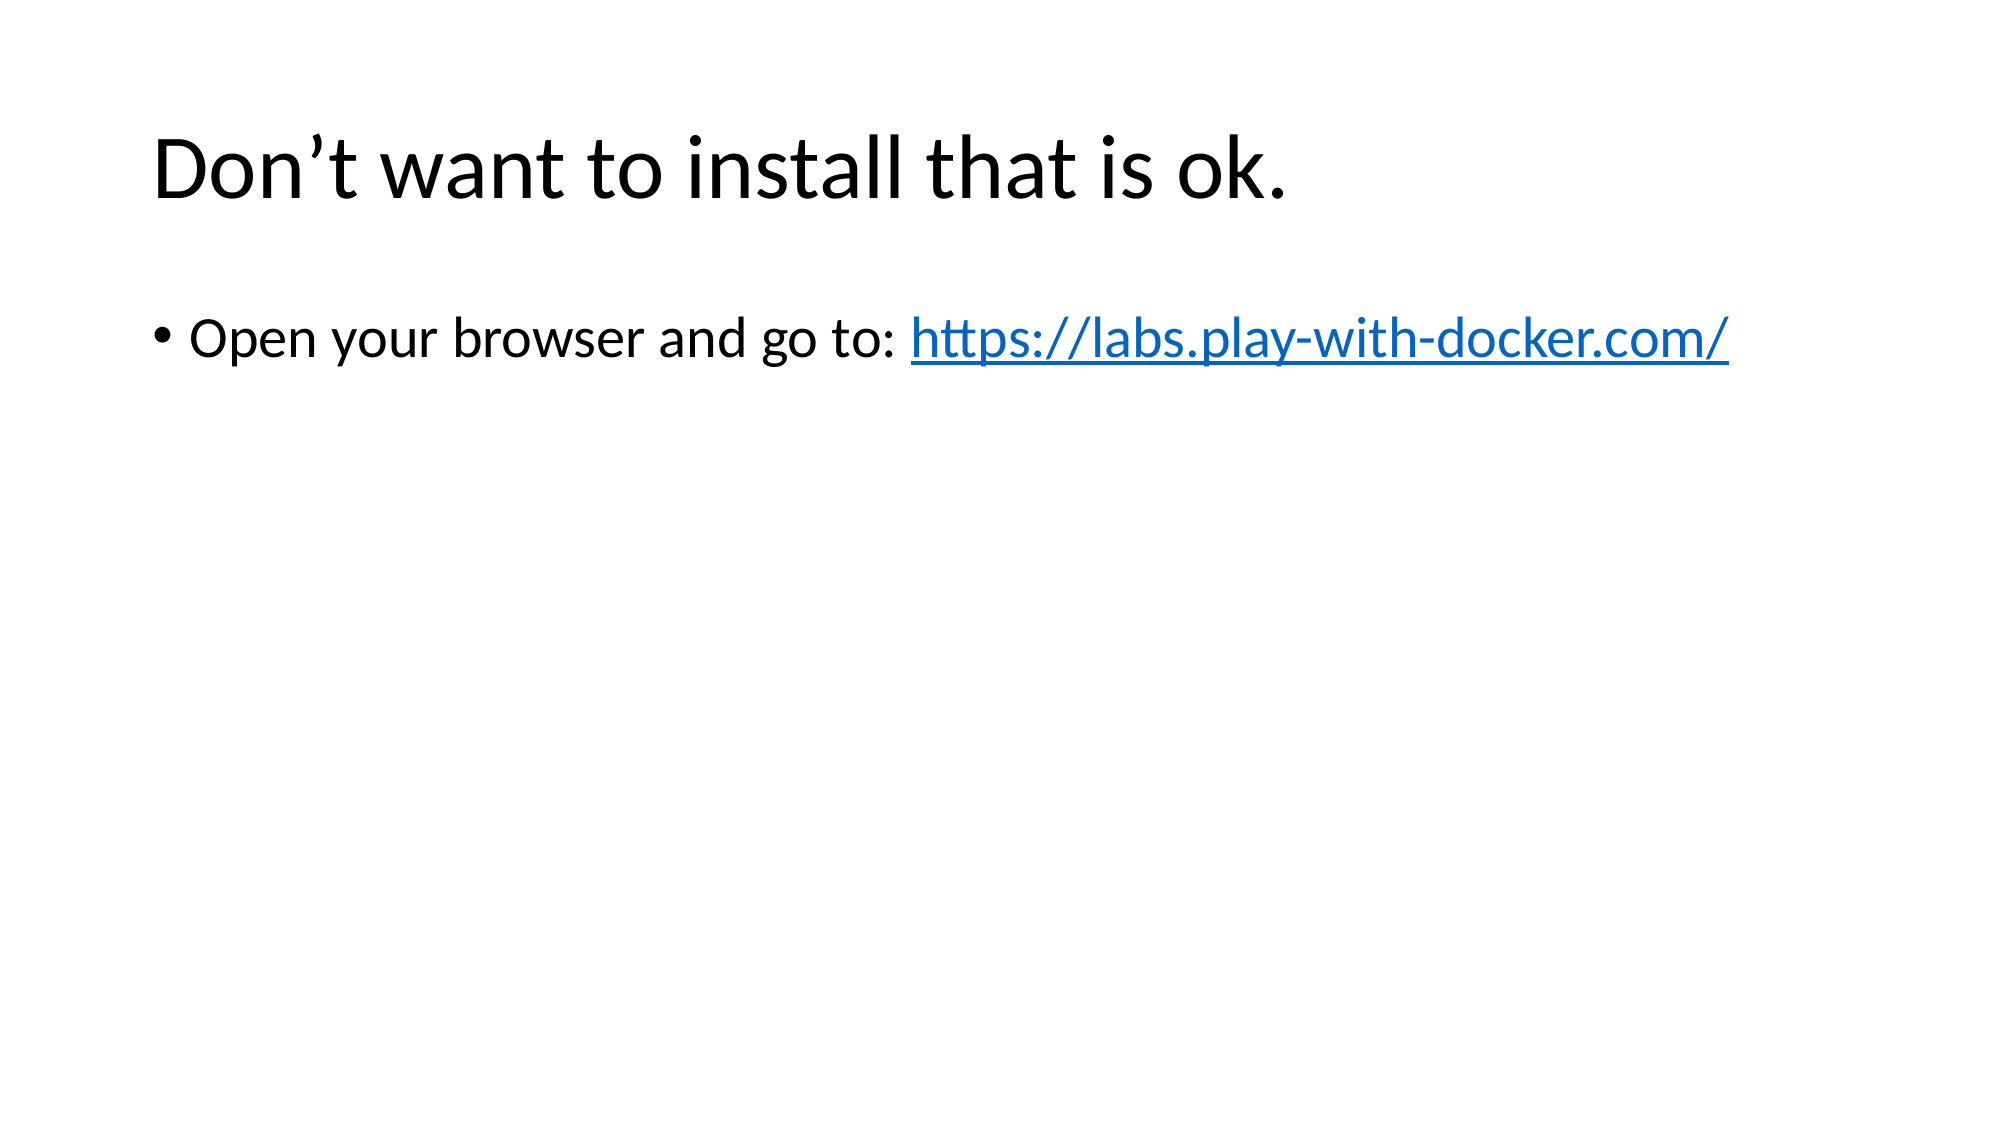

# Don’t want to install that is ok.
Open your browser and go to: https://labs.play-with-docker.com/